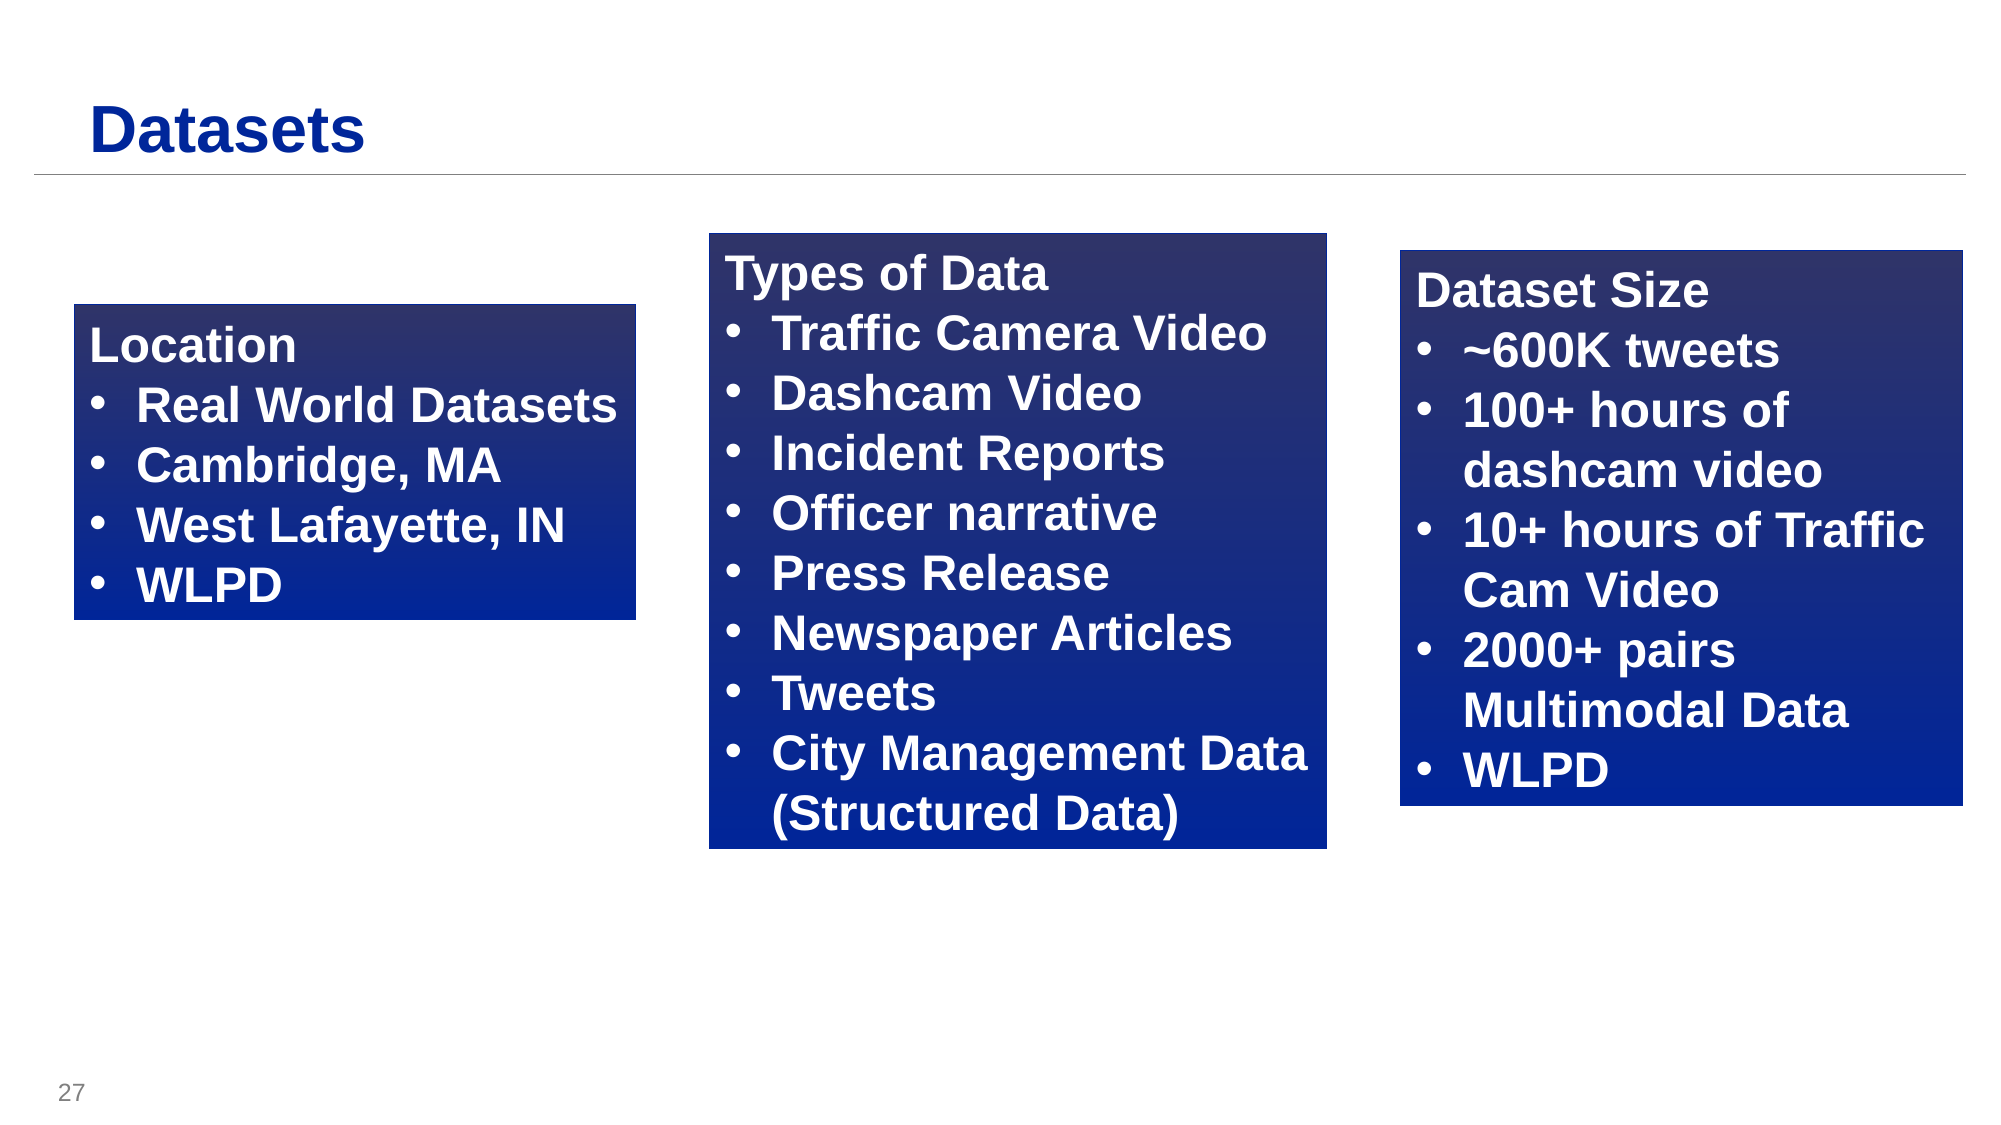

# Datasets
Types of Data
Traffic Camera Video
Dashcam Video
Incident Reports
Officer narrative
Press Release
Newspaper Articles
Tweets
City Management Data (Structured Data)
Dataset Size
~600K tweets
100+ hours of dashcam video
10+ hours of Traffic Cam Video
2000+ pairs Multimodal Data
WLPD
Location
Real World Datasets
Cambridge, MA
West Lafayette, IN
WLPD
27